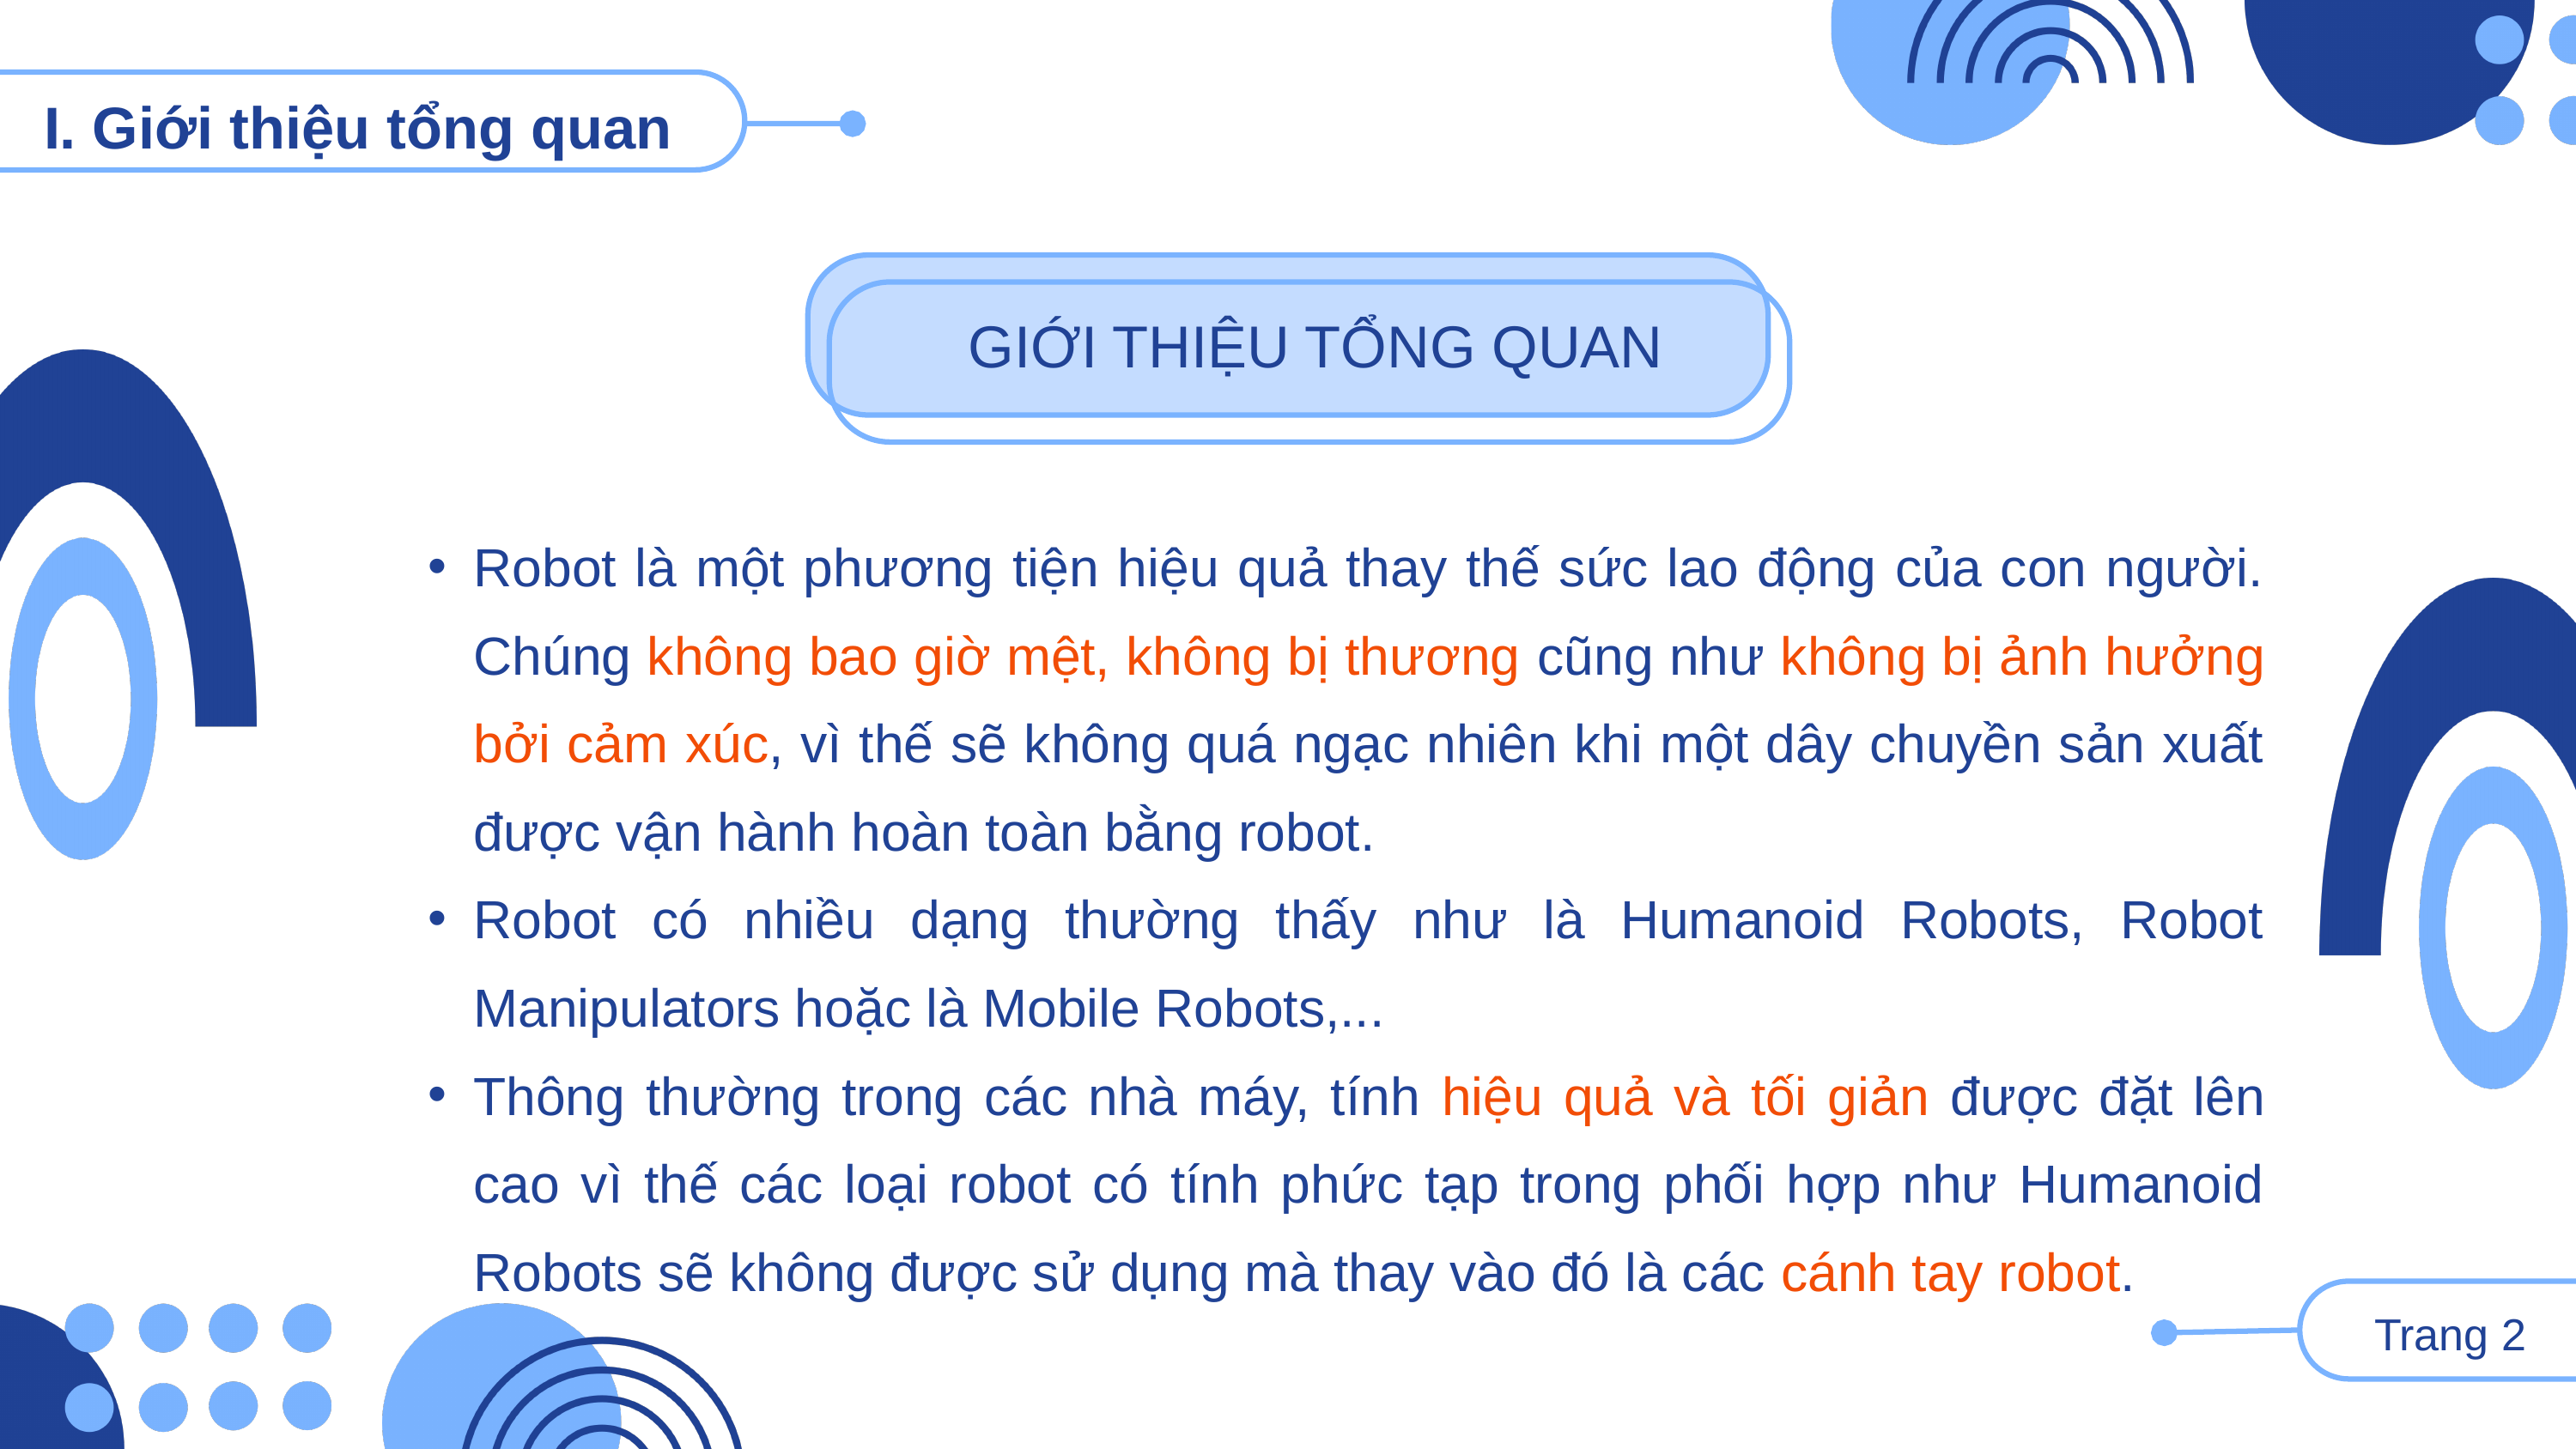

I. Giới thiệu tổng quan

GIỚI THIỆU TỔNG QUAN

Robot là một phương tiện hiệu quả thay thế sức lao động của con người. Chúng không bao giờ mệt, không bị thương cũng như không bị ảnh hưởng bởi cảm xúc, vì thế sẽ không quá ngạc nhiên khi một dây chuyền sản xuất được vận hành hoàn toàn bằng robot.
Robot có nhiều dạng thường thấy như là Humanoid Robots, Robot Manipulators hoặc là Mobile Robots,...
Thông thường trong các nhà máy, tính hiệu quả và tối giản được đặt lên cao vì thế các loại robot có tính phức tạp trong phối hợp như Humanoid Robots sẽ không được sử dụng mà thay vào đó là các cánh tay robot.

 Trang 2